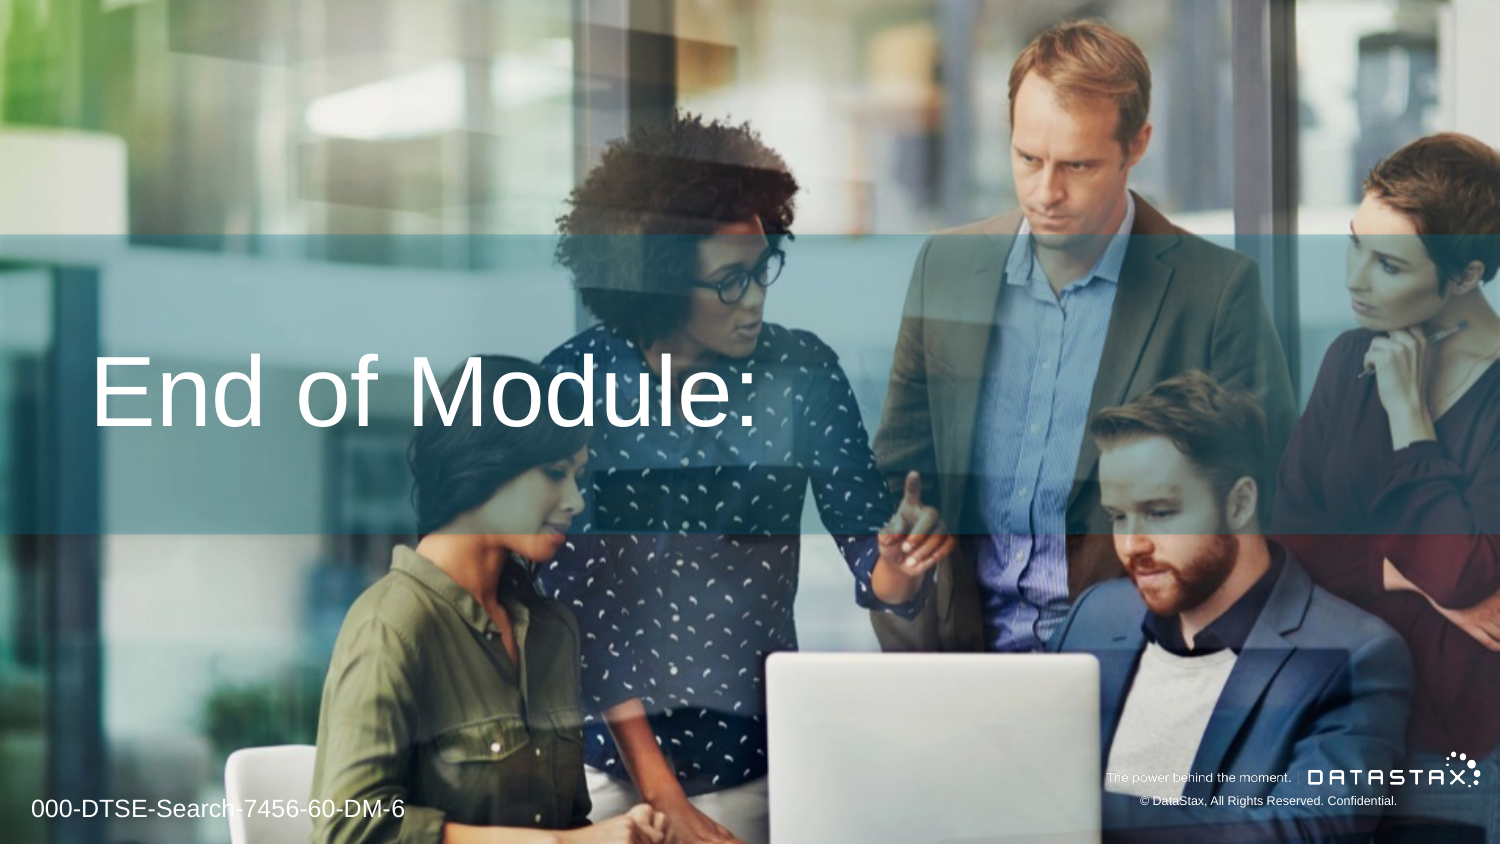

# End of Module:
000-DTSE-Search-7456-60-DM-6
© DataStax, All Rights Reserved. Confidential.